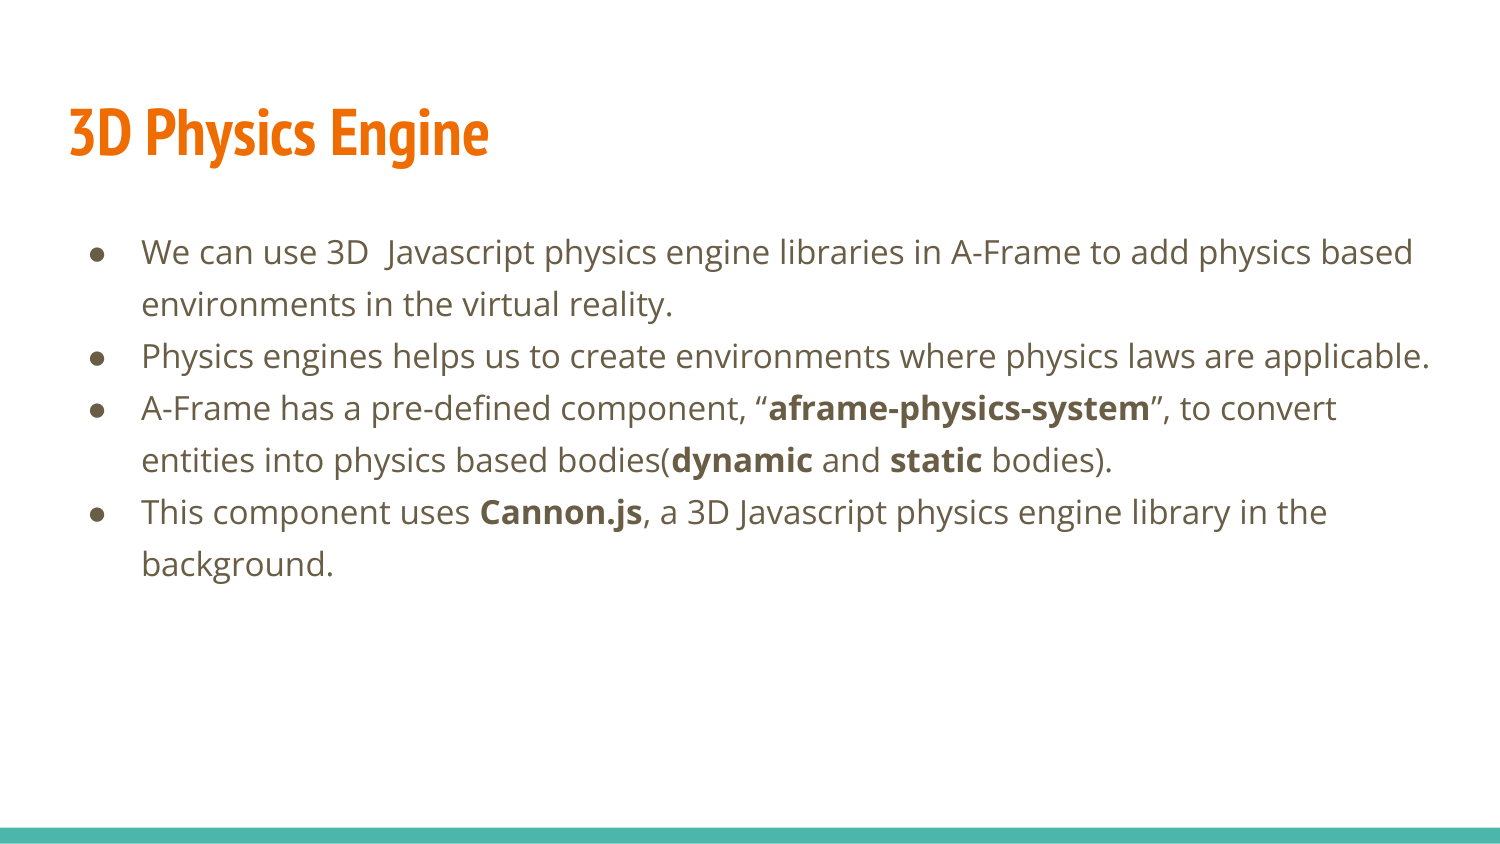

# 3D Physics Engine
We can use 3D  Javascript physics engine libraries in A-Frame to add physics based environments in the virtual reality.
Physics engines helps us to create environments where physics laws are applicable.
A-Frame has a pre-defined component, “aframe-physics-system”, to convert entities into physics based bodies(dynamic and static bodies).
This component uses Cannon.js, a 3D Javascript physics engine library in the background.